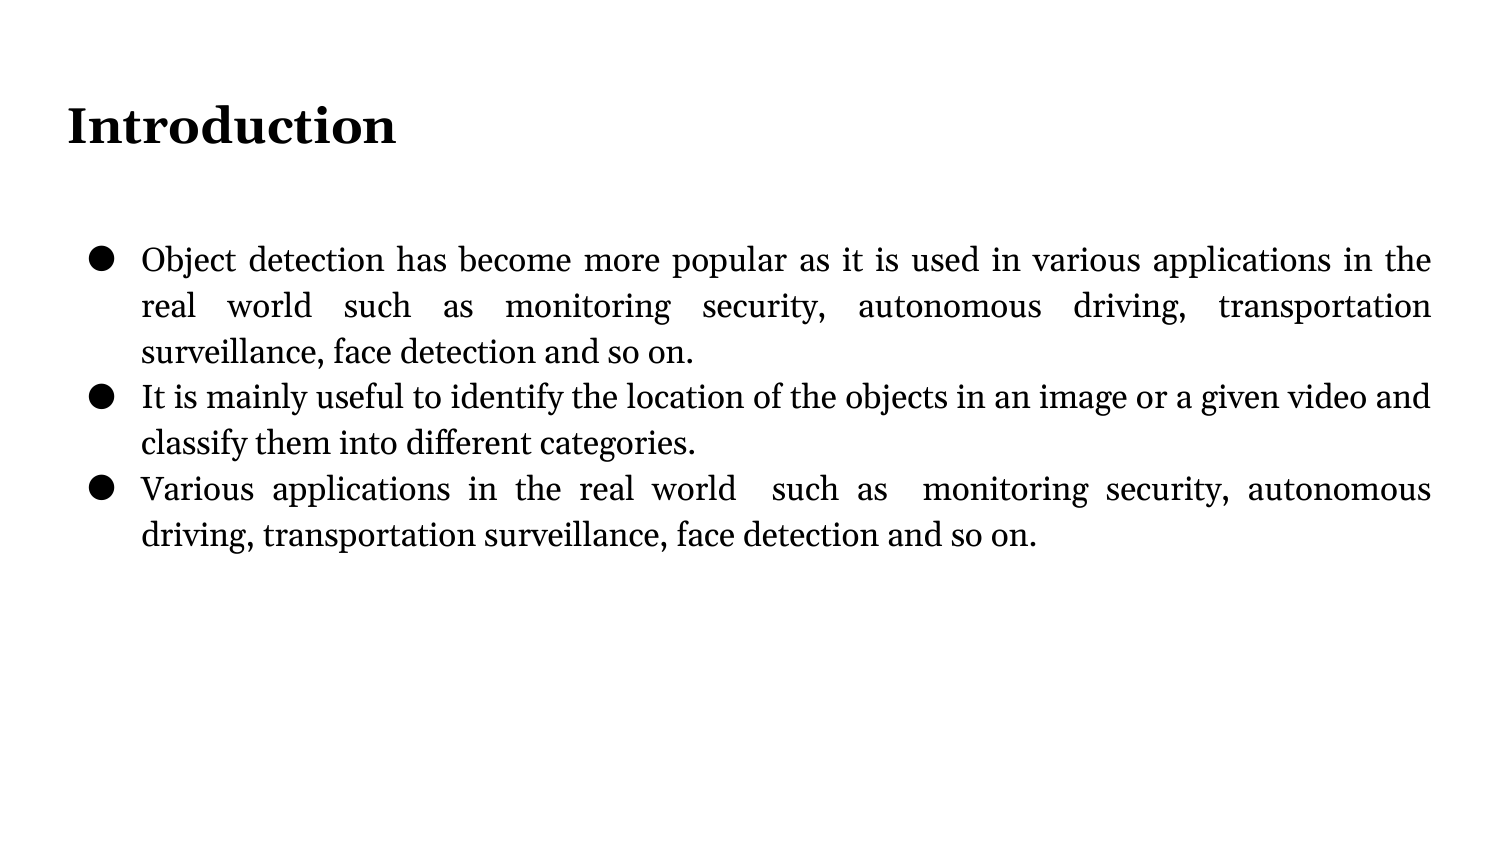

# Introduction
Object detection has become more popular as it is used in various applications in the real world such as monitoring security, autonomous driving, transportation surveillance, face detection and so on.
It is mainly useful to identify the location of the objects in an image or a given video and classify them into different categories.
Various applications in the real world  such as  monitoring security, autonomous driving, transportation surveillance, face detection and so on.